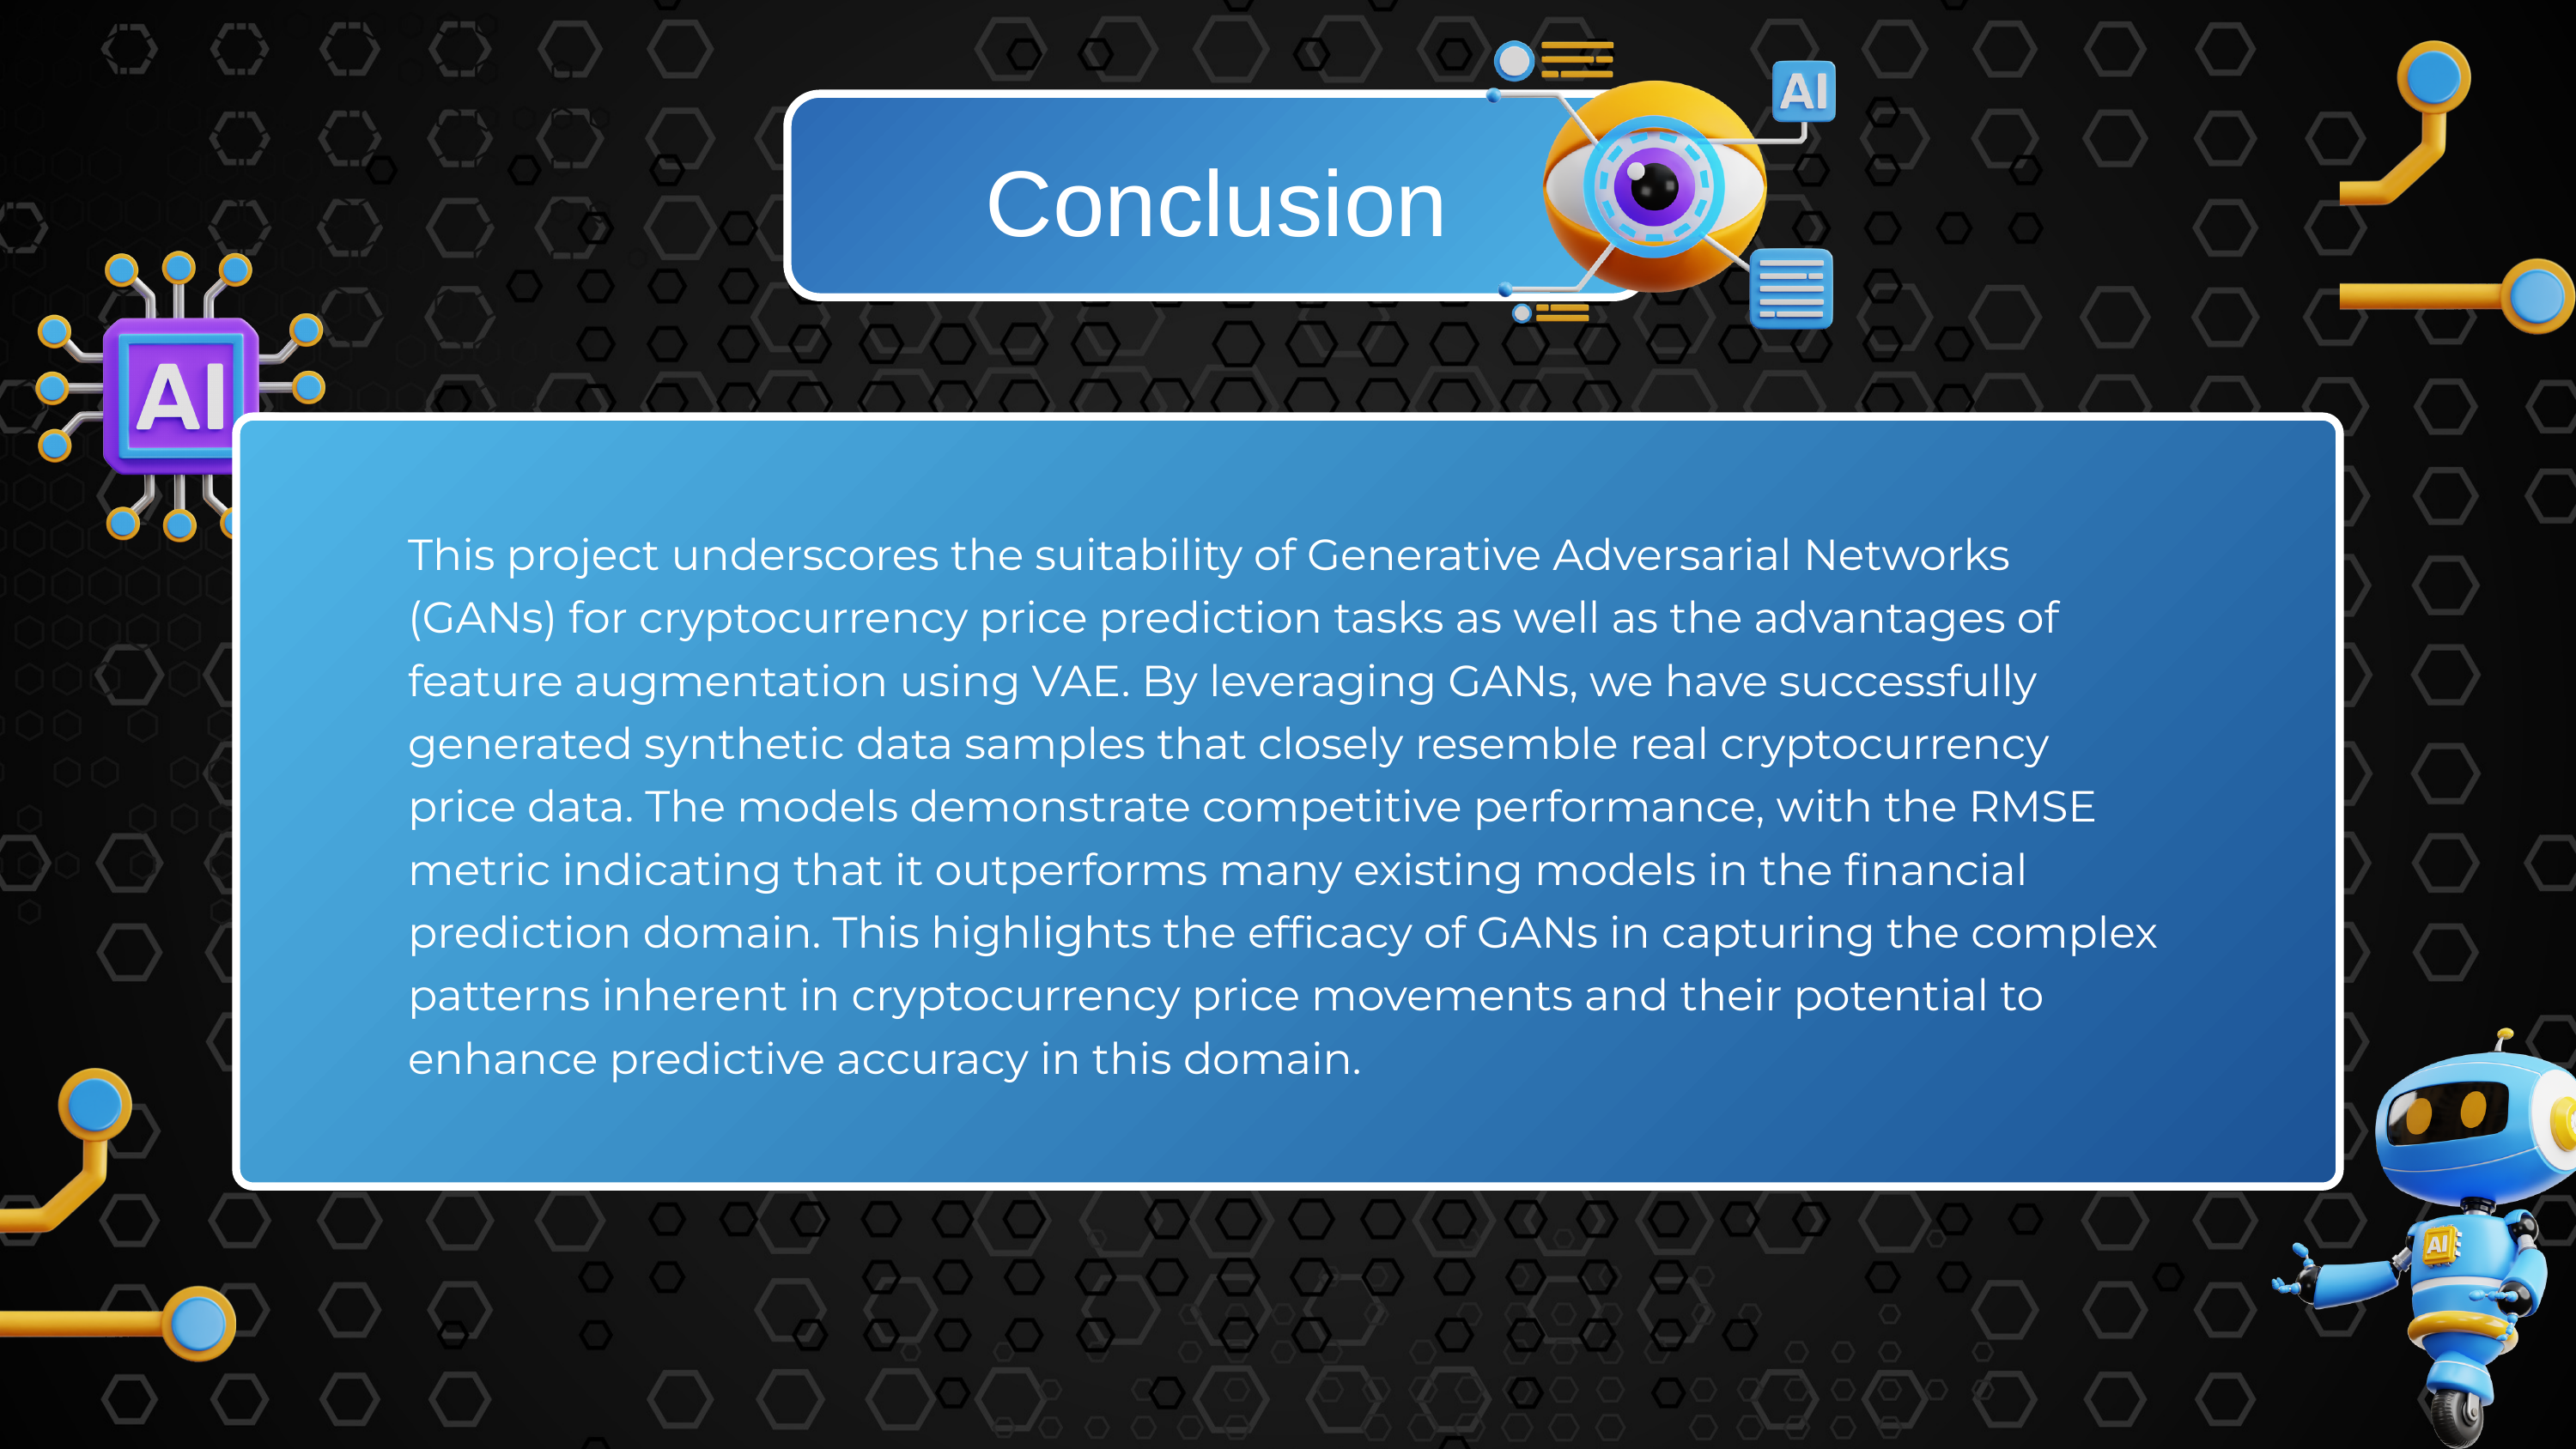

Conclusion

This project underscores the suitability of Generative Adversarial Networks (GANs) for cryptocurrency price prediction tasks as well as the advantages of feature augmentation using VAE. By leveraging GANs, we have successfully generated synthetic data samples that closely resemble real cryptocurrency price data. The models demonstrate competitive performance, with the RMSE metric indicating that it outperforms many existing models in the financial prediction domain. This highlights the efficacy of GANs in capturing the complex patterns inherent in cryptocurrency price movements and their potential to enhance predictive accuracy in this domain.